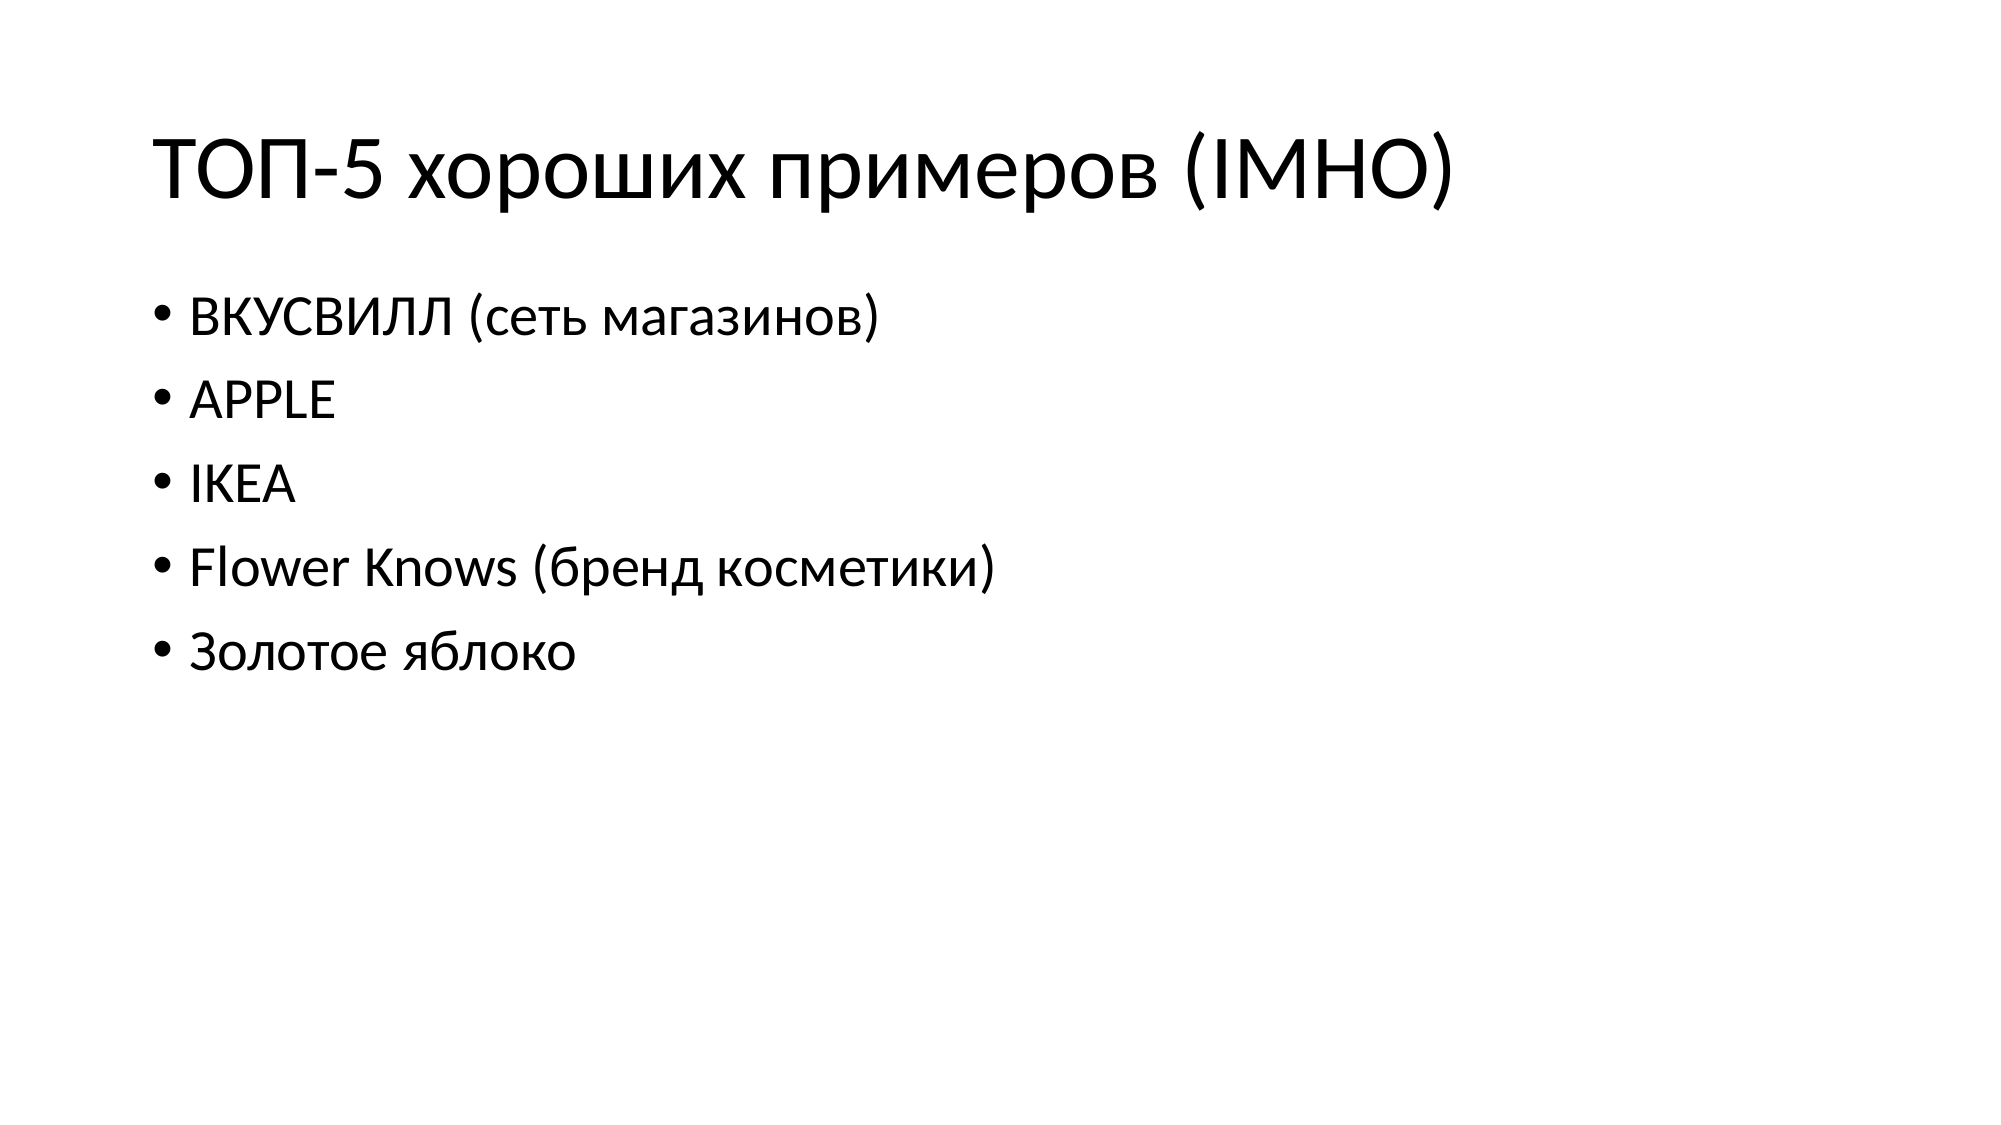

# ТОП-5 хороших примеров (IMHO)
ВКУСВИЛЛ (сеть магазинов)
APPLE
IKEA
Flower Knows (бренд косметики)
Золотое яблоко